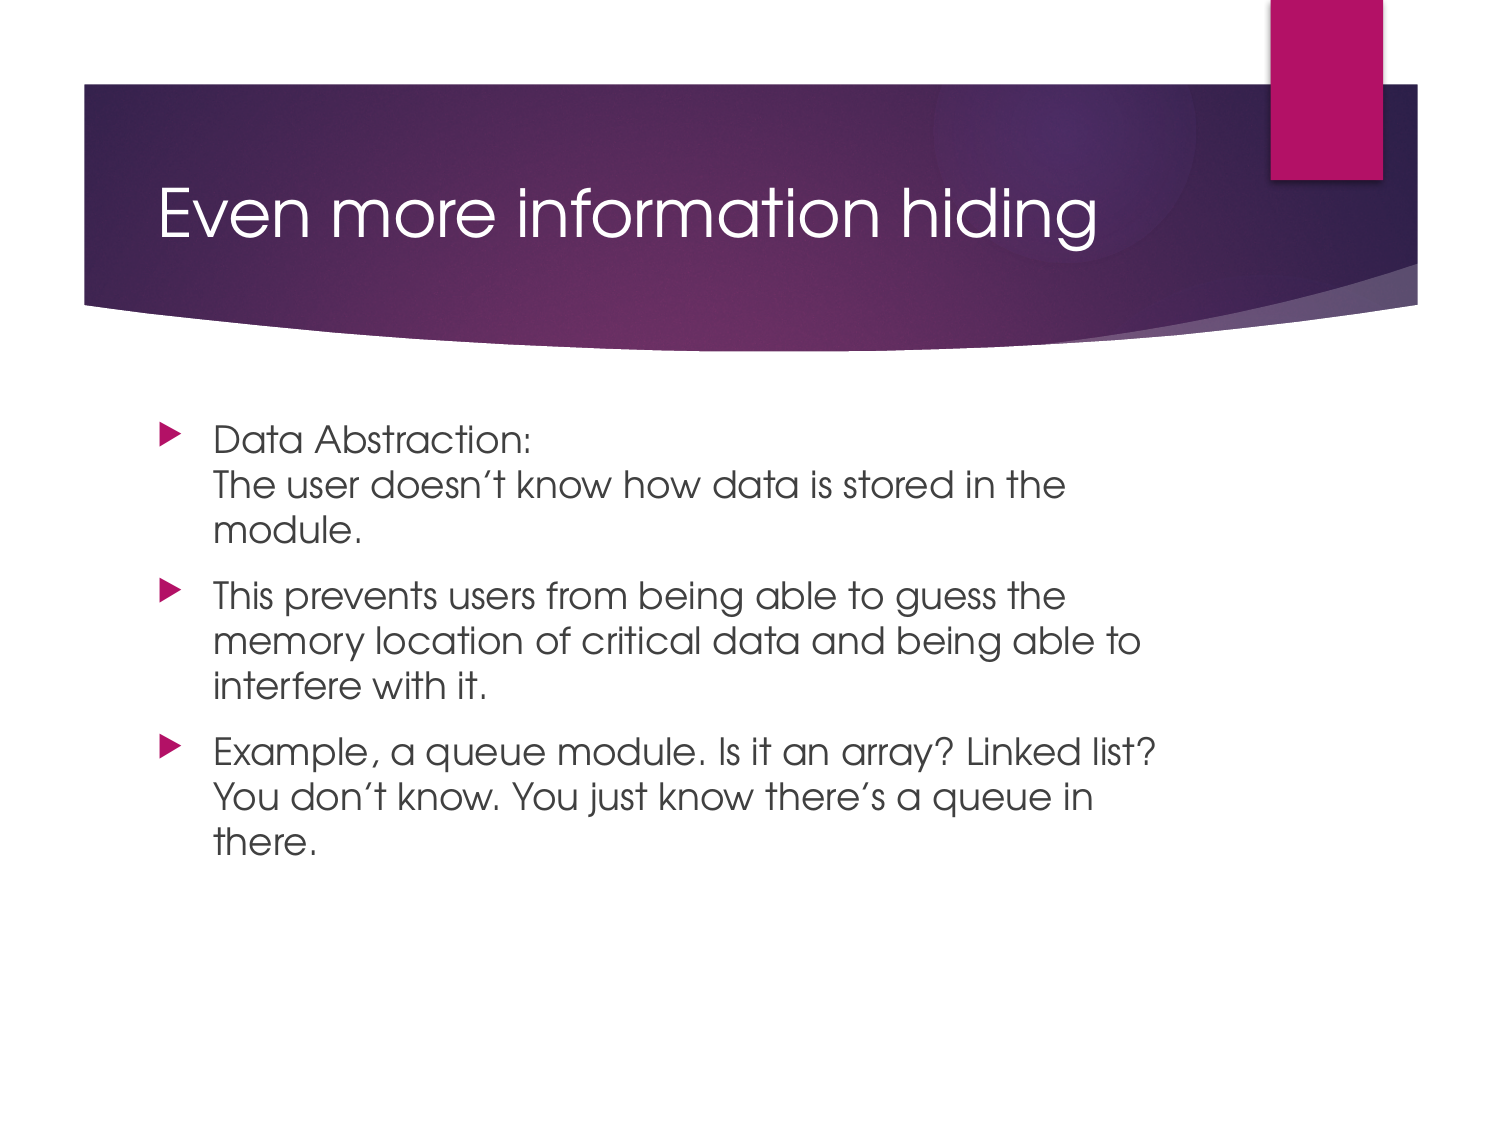

# Even more information hiding
Data Abstraction:
The user doesn’t know how data is stored in the module.
This prevents users from being able to guess the memory location of critical data and being able to interfere with it.
Example, a queue module. Is it an array? Linked list? You don’t know. You just know there’s a queue in there.